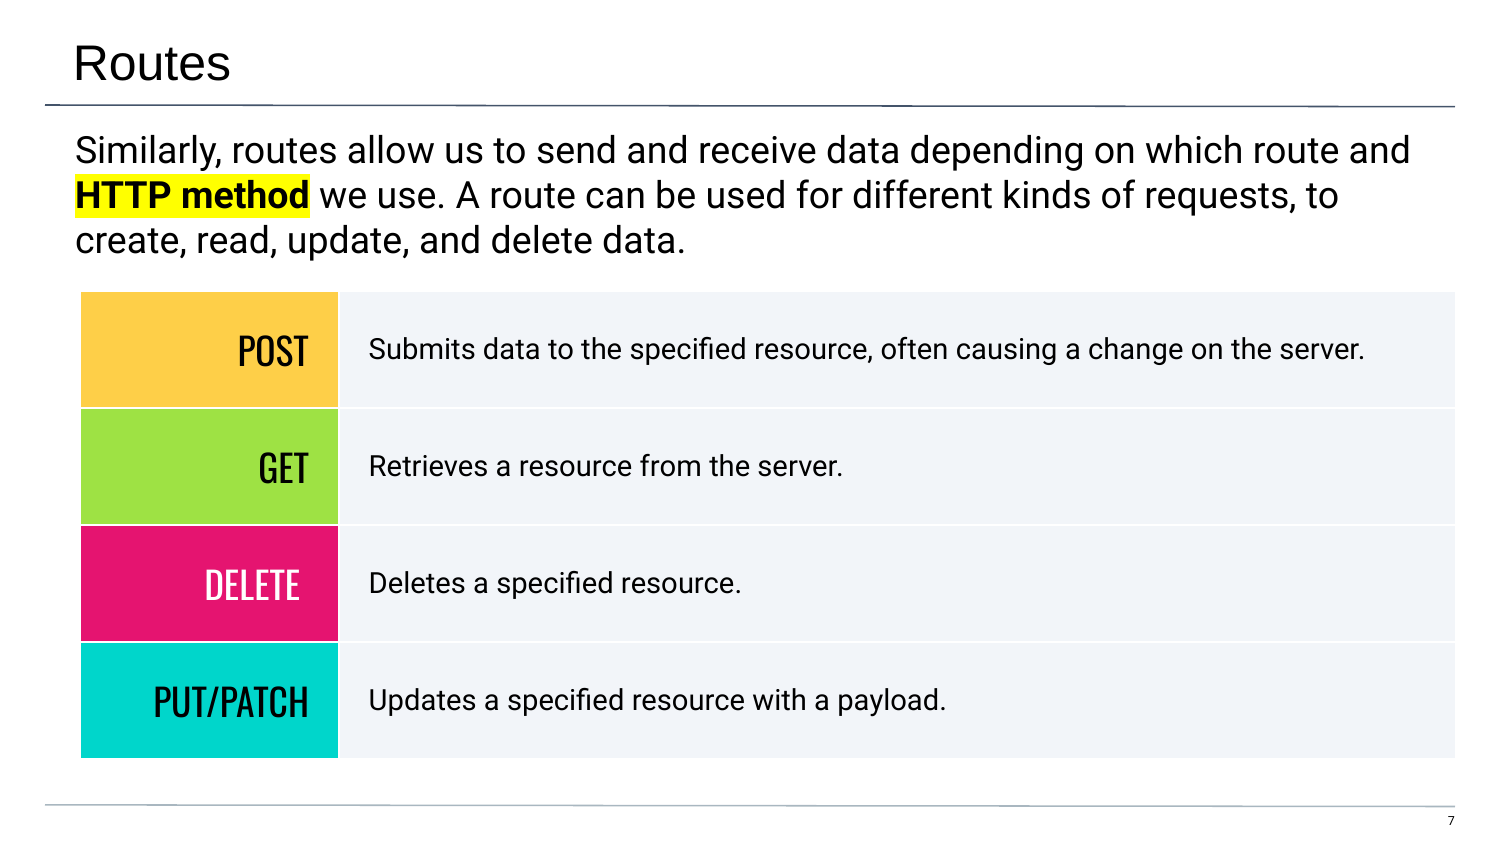

# Routes
Similarly, routes allow us to send and receive data depending on which route and HTTP method we use. A route can be used for different kinds of requests, to create, read, update, and delete data.

| POST | Submits data to the specified resource, often causing a change on the server. |
| --- | --- |
| GET | Retrieves a resource from the server. |
| DELETE | Deletes a specified resource. |
| PUT/PATCH | Updates a specified resource with a payload. |